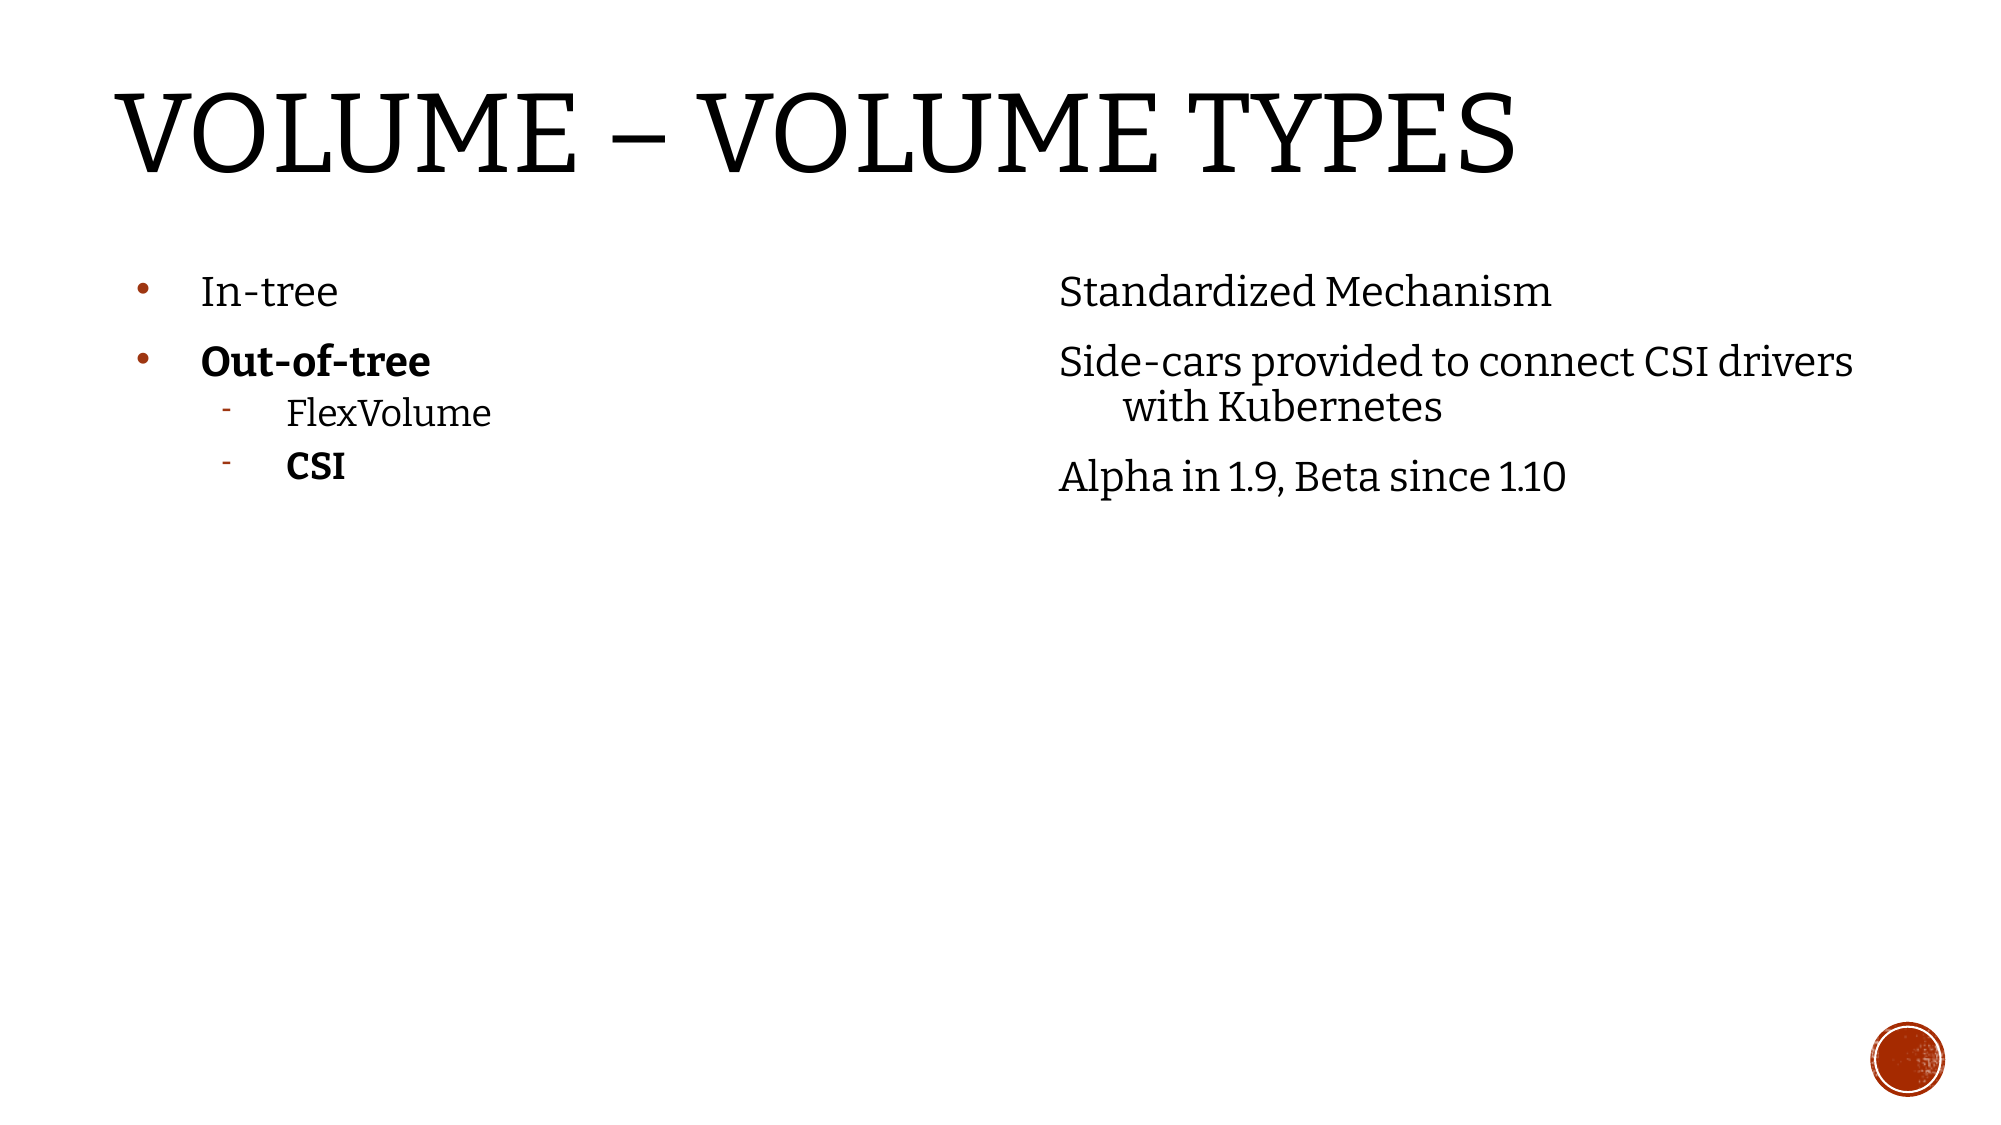

Volume – Volume Types
In-tree
Out-of-tree
FlexVolume
CSI
Standardized Mechanism
Side-cars provided to connect CSI drivers with Kubernetes
Alpha in 1.9, Beta since 1.10